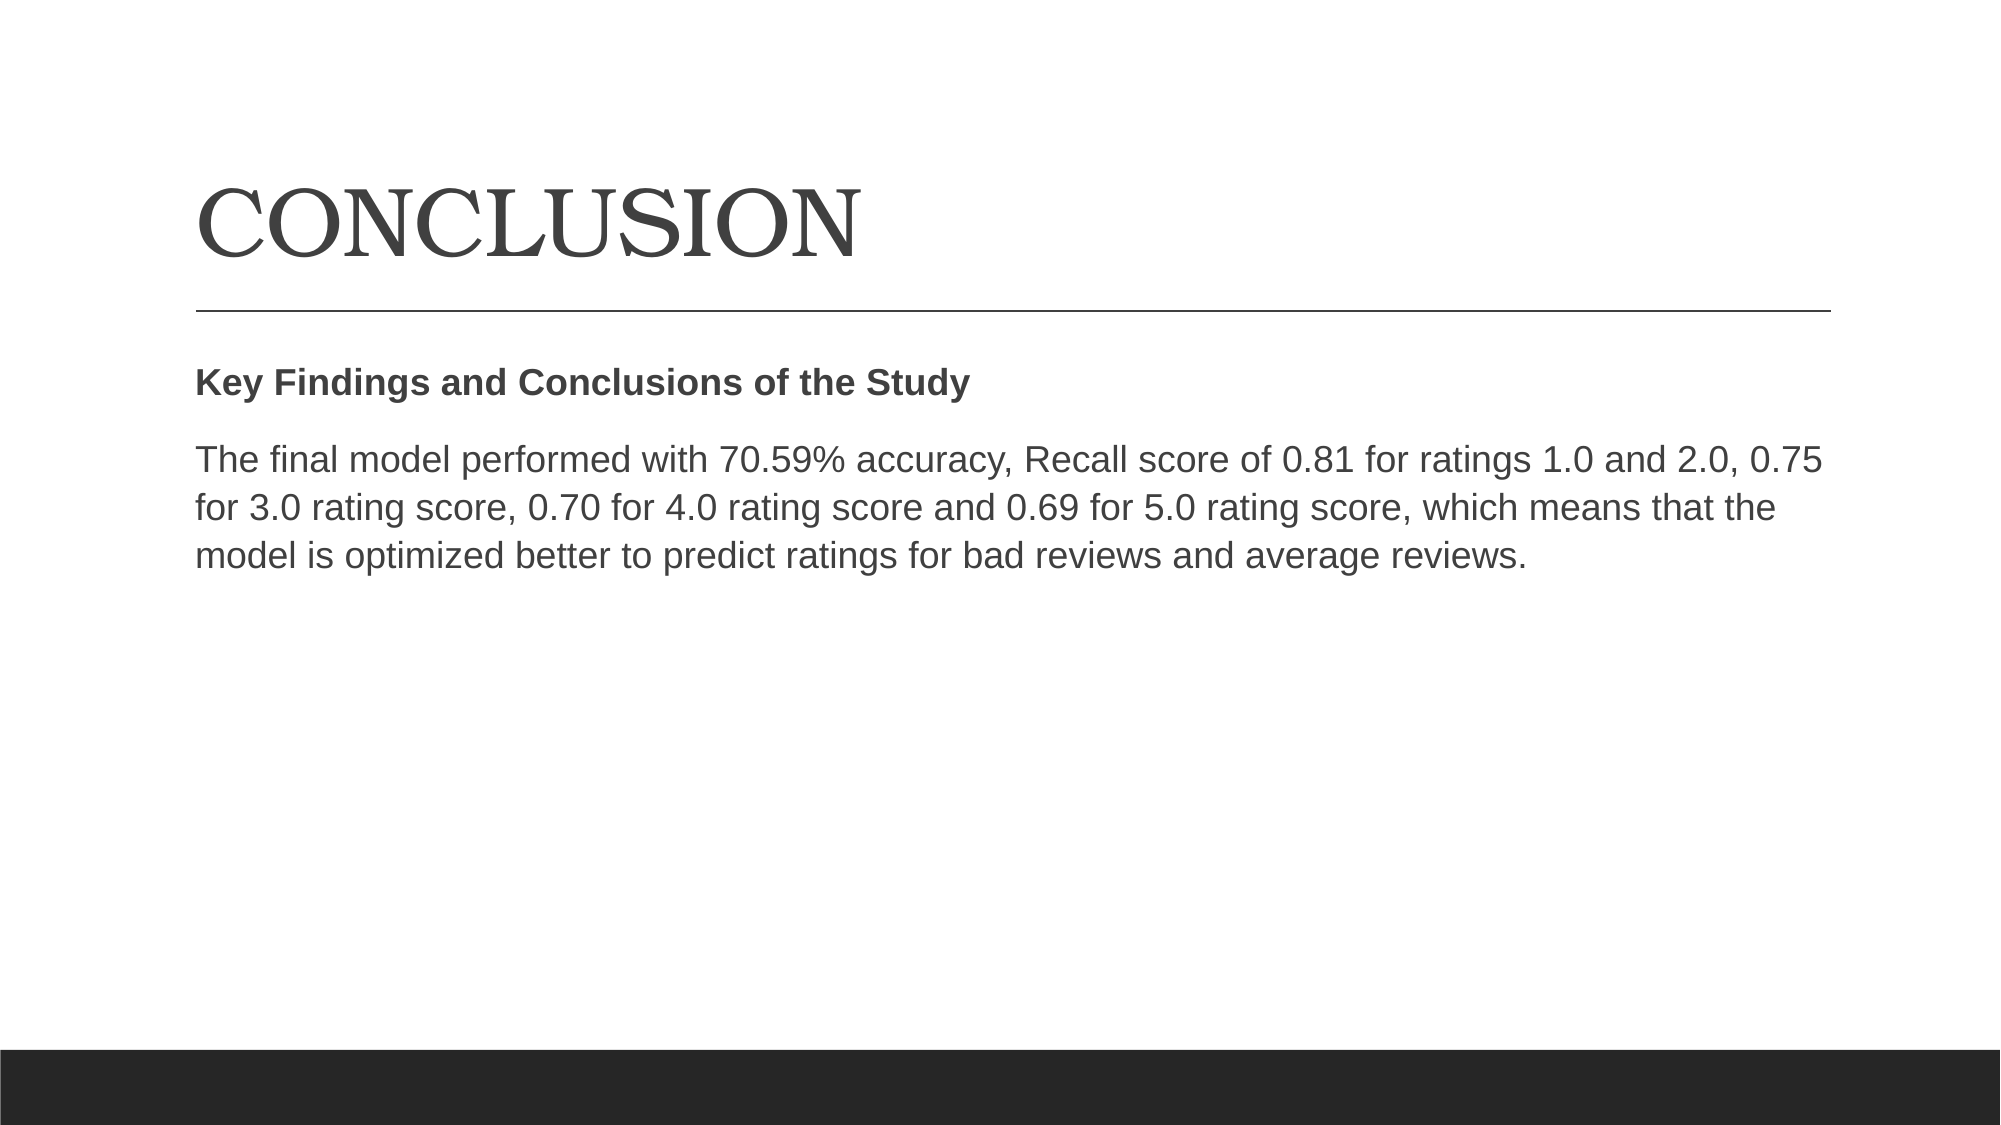

# CONCLUSION
Key Findings and Conclusions of the Study
The final model performed with 70.59% accuracy, Recall score of 0.81 for ratings 1.0 and 2.0, 0.75 for 3.0 rating score, 0.70 for 4.0 rating score and 0.69 for 5.0 rating score, which means that the model is optimized better to predict ratings for bad reviews and average reviews.